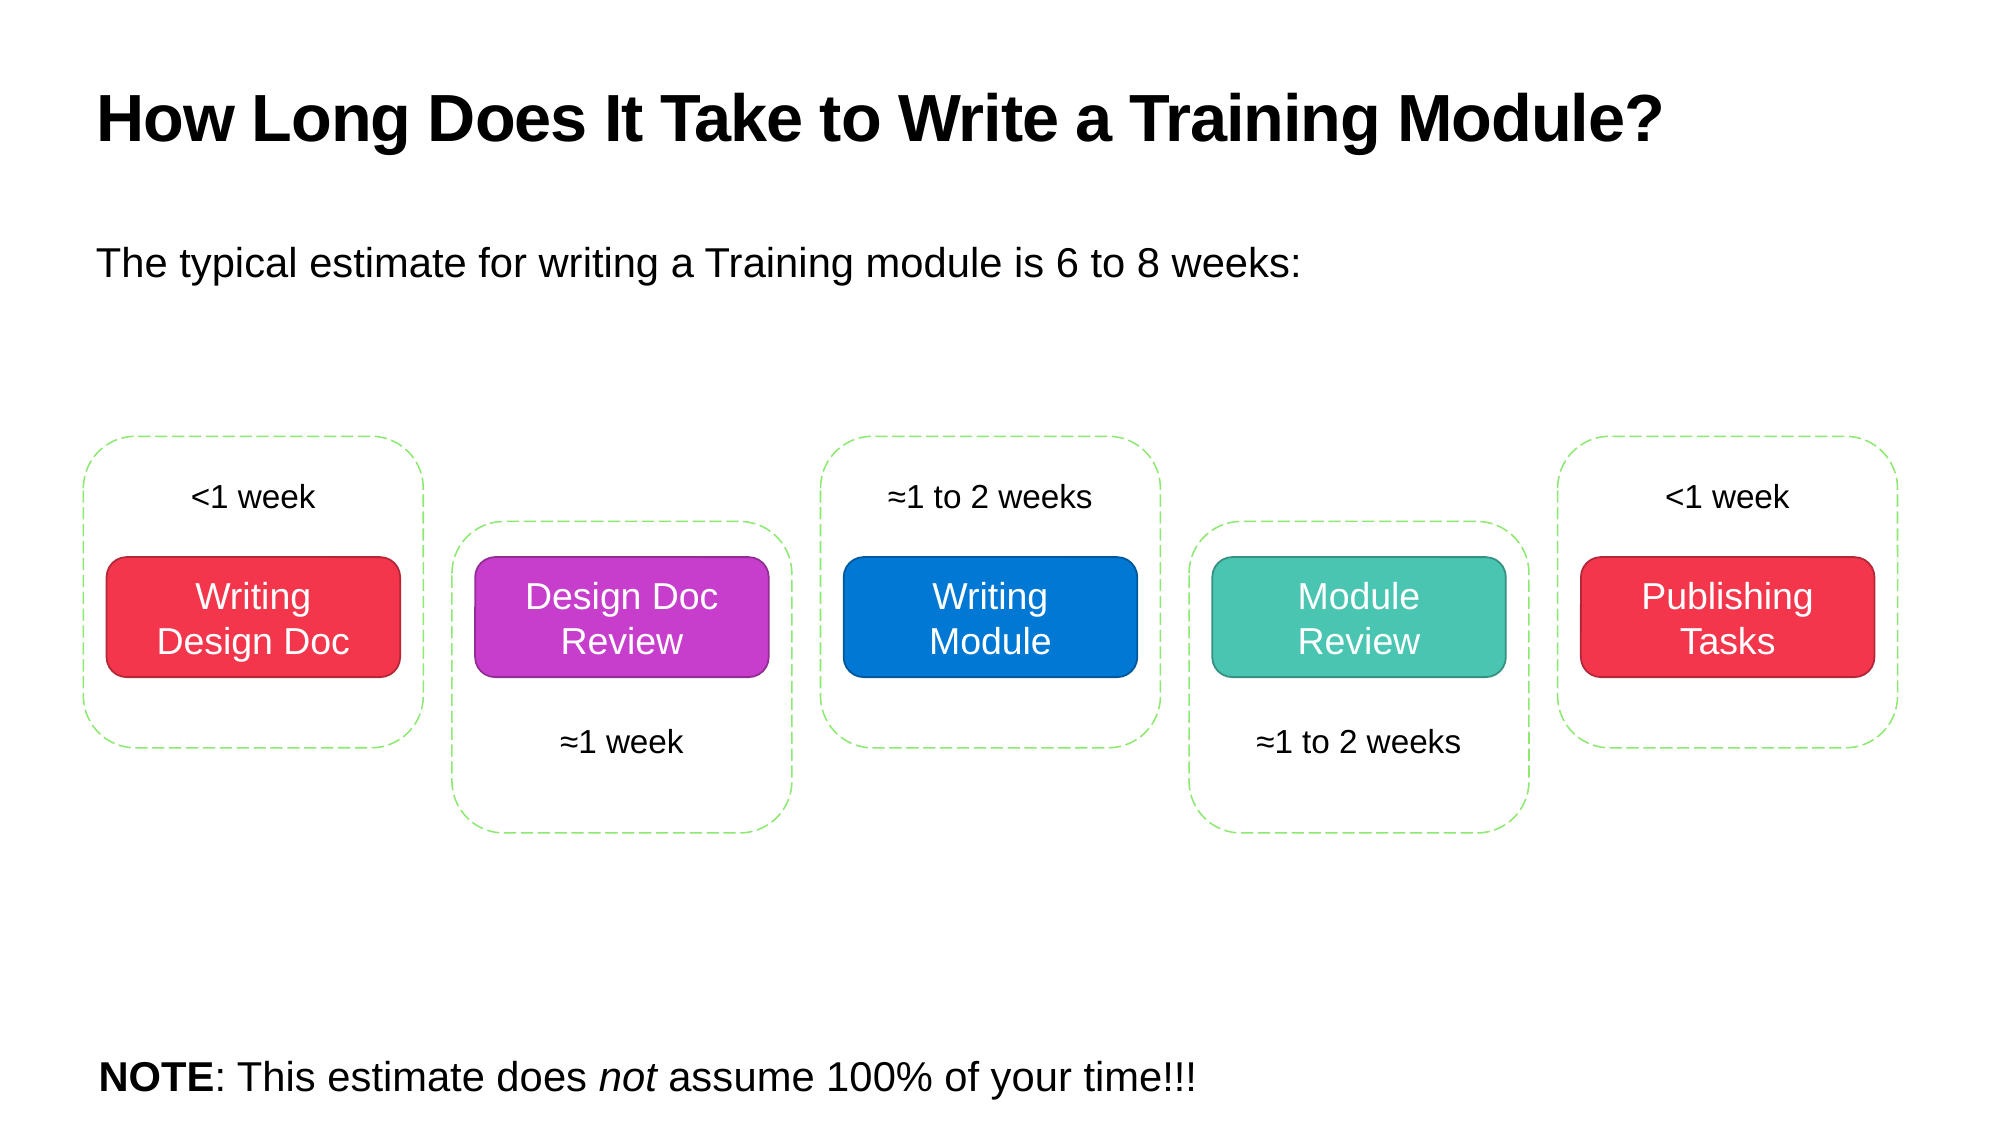

# How Long Does It Take to Write a Training Module?
The typical estimate for writing a Training module is 6 to 8 weeks:

<1 week
Publishing
Tasks
≈1 to 2 weeks
Writing
Module
<1 week
Writing
Design Doc
≈1 to 2 weeks
Module
Review
≈1 week
Design Doc
Review
NOTE: This estimate does not assume 100% of your time!!!